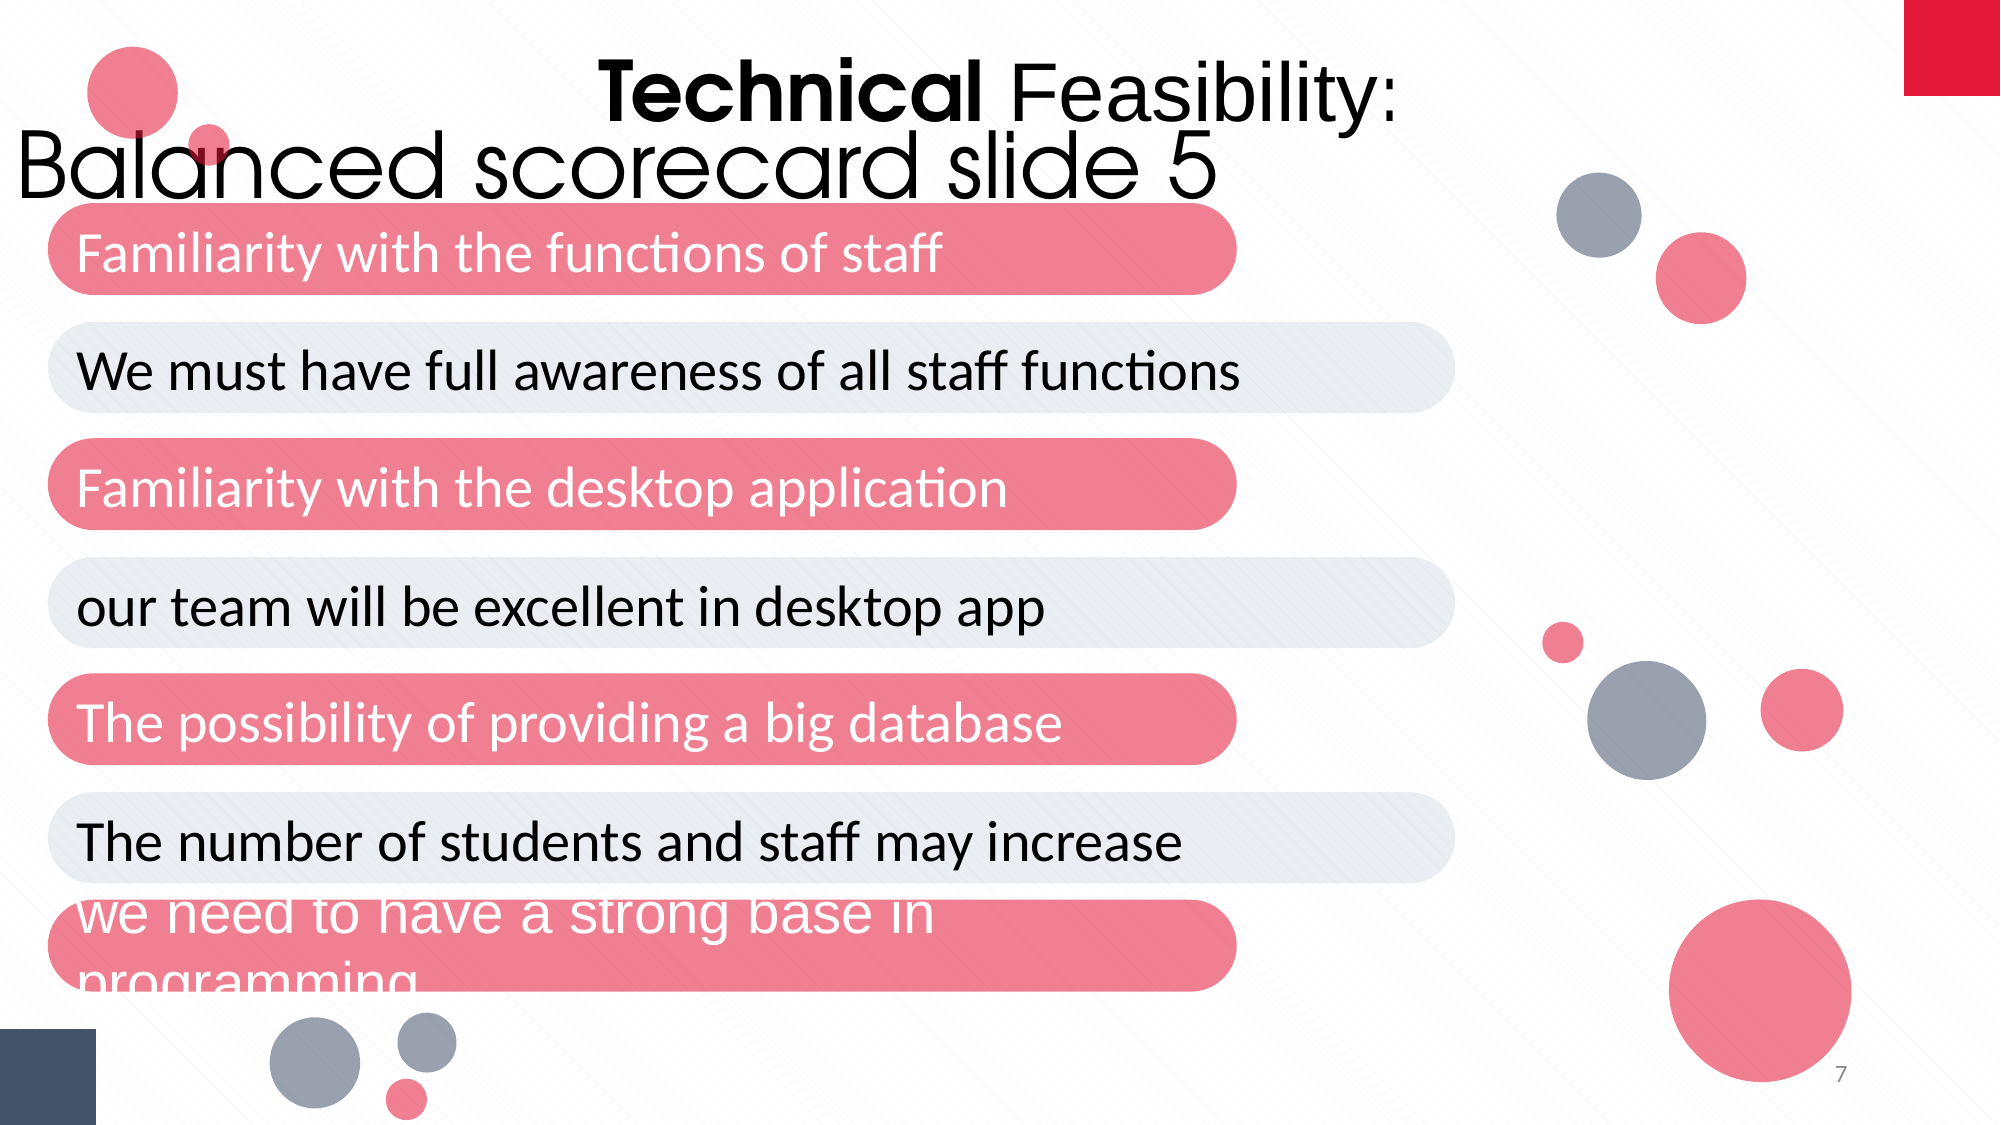

Technical Feasibility:

Balanced scorecard slide 5

Familiarity with the functions of staff

We must have full awareness of all staff functions
Familiarity with the desktop application
our team will be excellent in desktop app

The possibility of providing a big database
The number of students and staff may increase

we need to have a strong base in programming.

7